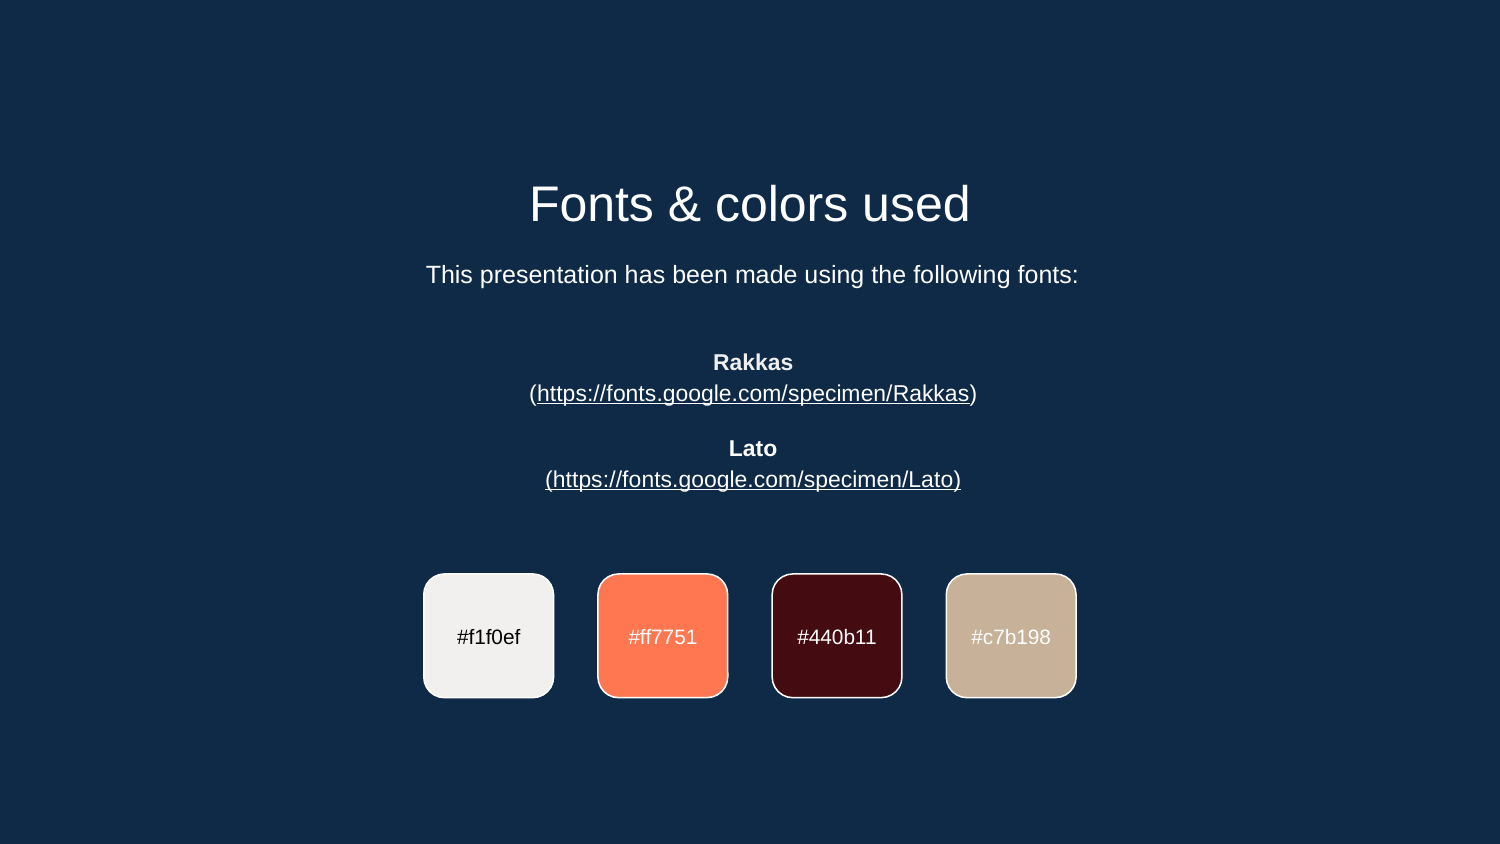

Fonts & colors used
This presentation has been made using the following fonts:

Rakkas
(https://fonts.google.com/specimen/Rakkas)

Lato
(https://fonts.google.com/specimen/Lato)

#f1f0ef
#ff7751
#440b11
#c7b198